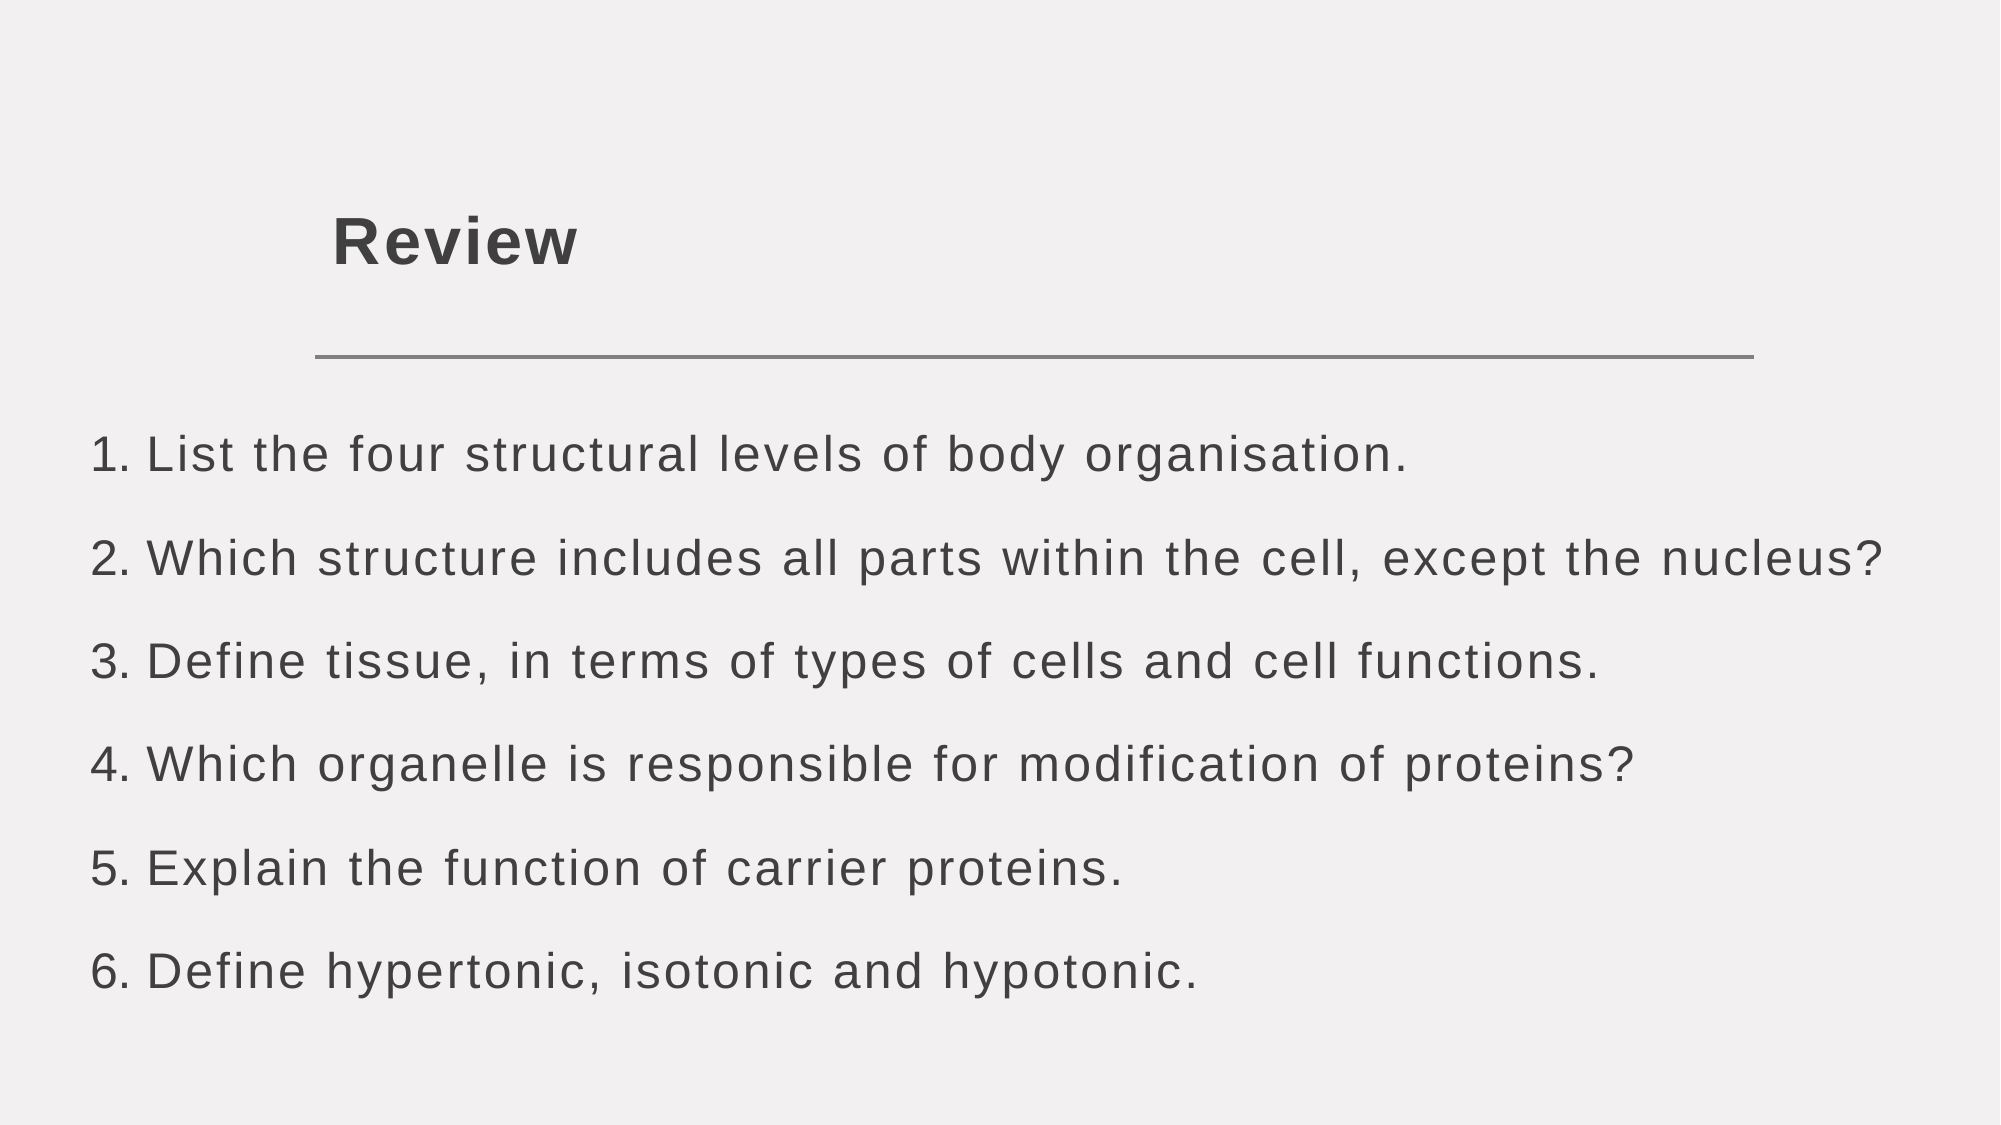

# Review
List the four structural levels of body organisation.
Which structure includes all parts within the cell, except the nucleus?
Define tissue, in terms of types of cells and cell functions.
Which organelle is responsible for modification of proteins?
Explain the function of carrier proteins.
Define hypertonic, isotonic and hypotonic.